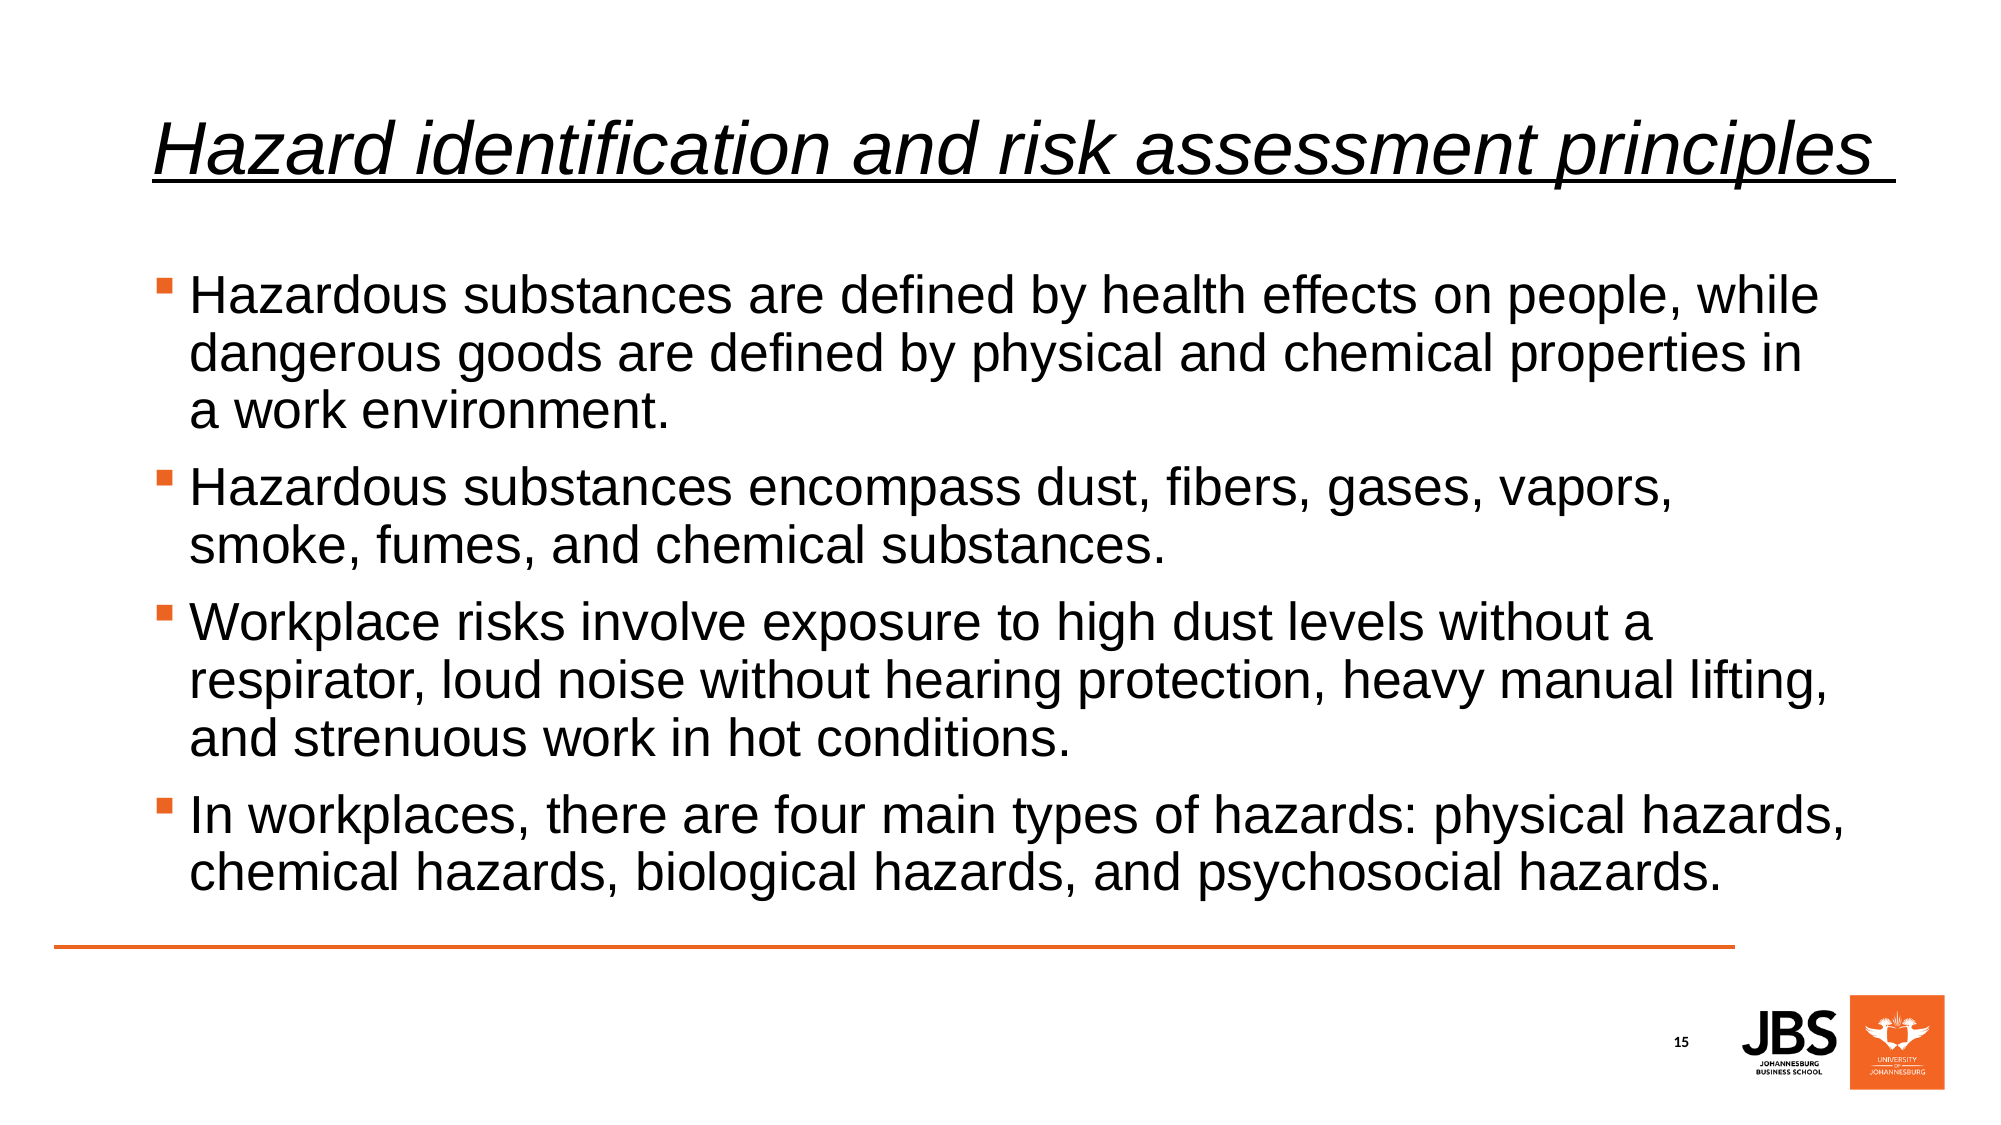

# Hazard identification and risk assessment principles
Hazardous substances are defined by health effects on people, while dangerous goods are defined by physical and chemical properties in a work environment.
Hazardous substances encompass dust, fibers, gases, vapors, smoke, fumes, and chemical substances.
Workplace risks involve exposure to high dust levels without a respirator, loud noise without hearing protection, heavy manual lifting, and strenuous work in hot conditions.
In workplaces, there are four main types of hazards: physical hazards, chemical hazards, biological hazards, and psychosocial hazards.